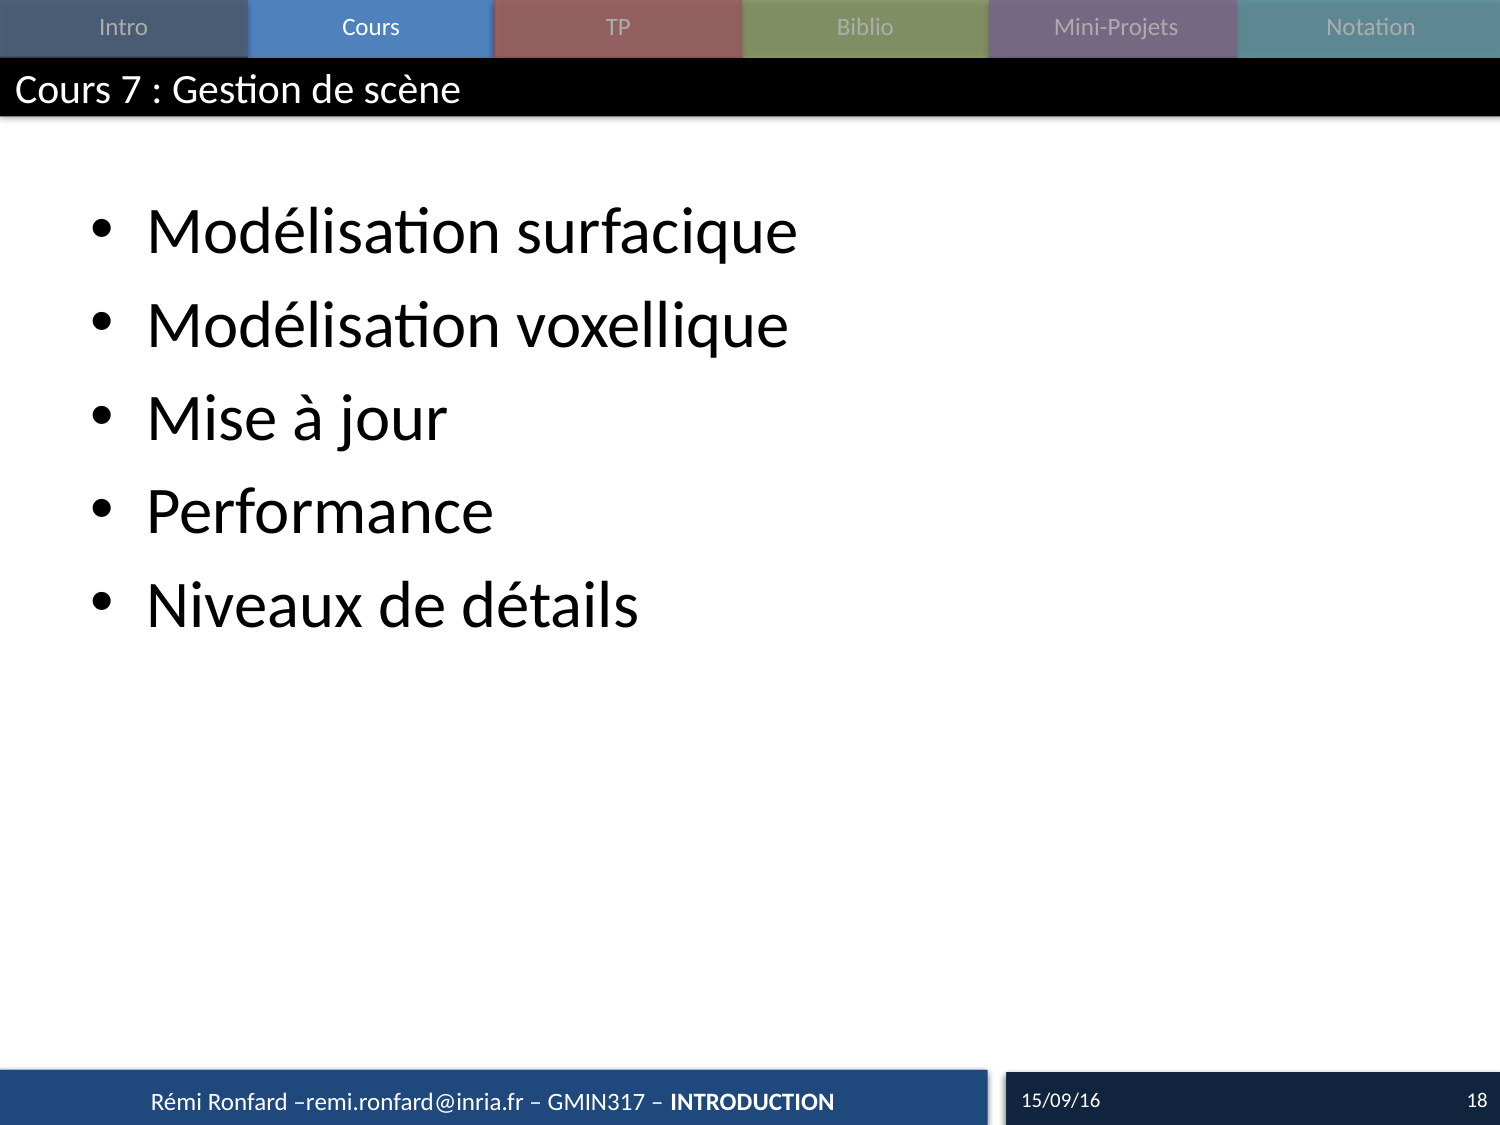

# Cours 7 : Gestion de scène
Modélisation surfacique
Modélisation voxellique
Mise à jour
Performance
Niveaux de détails
15/09/16
18
Rémi Ronfard –remi.ronfard@inria.fr – GMIN317 – INTRODUCTION